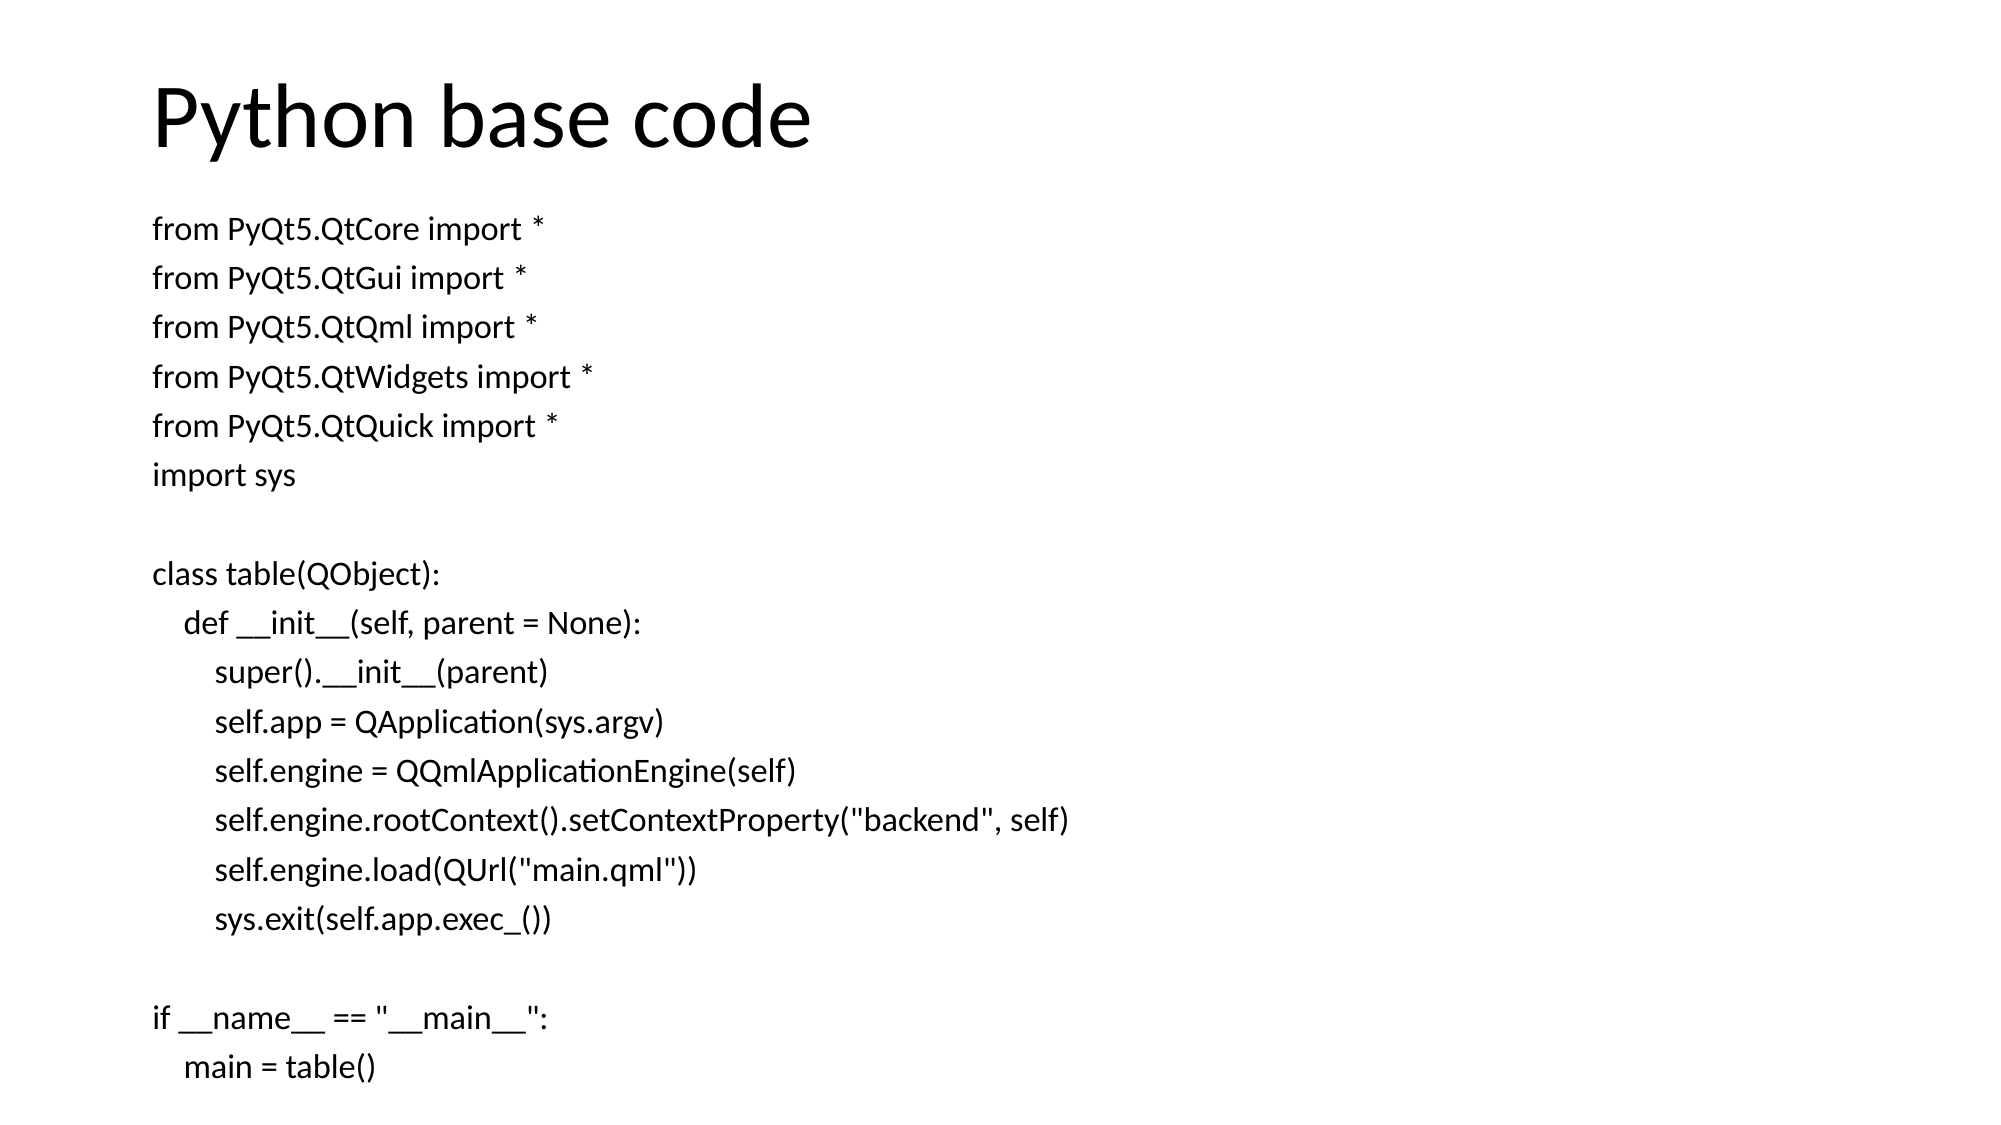

# Python base code
from PyQt5.QtCore import *
from PyQt5.QtGui import *
from PyQt5.QtQml import *
from PyQt5.QtWidgets import *
from PyQt5.QtQuick import *
import sys

class table(QObject):
    def __init__(self, parent = None):
        super().__init__(parent)
        self.app = QApplication(sys.argv)
        self.engine = QQmlApplicationEngine(self)
        self.engine.rootContext().setContextProperty("backend", self)
        self.engine.load(QUrl("main.qml"))
        sys.exit(self.app.exec_())

if __name__ == "__main__":
    main = table()